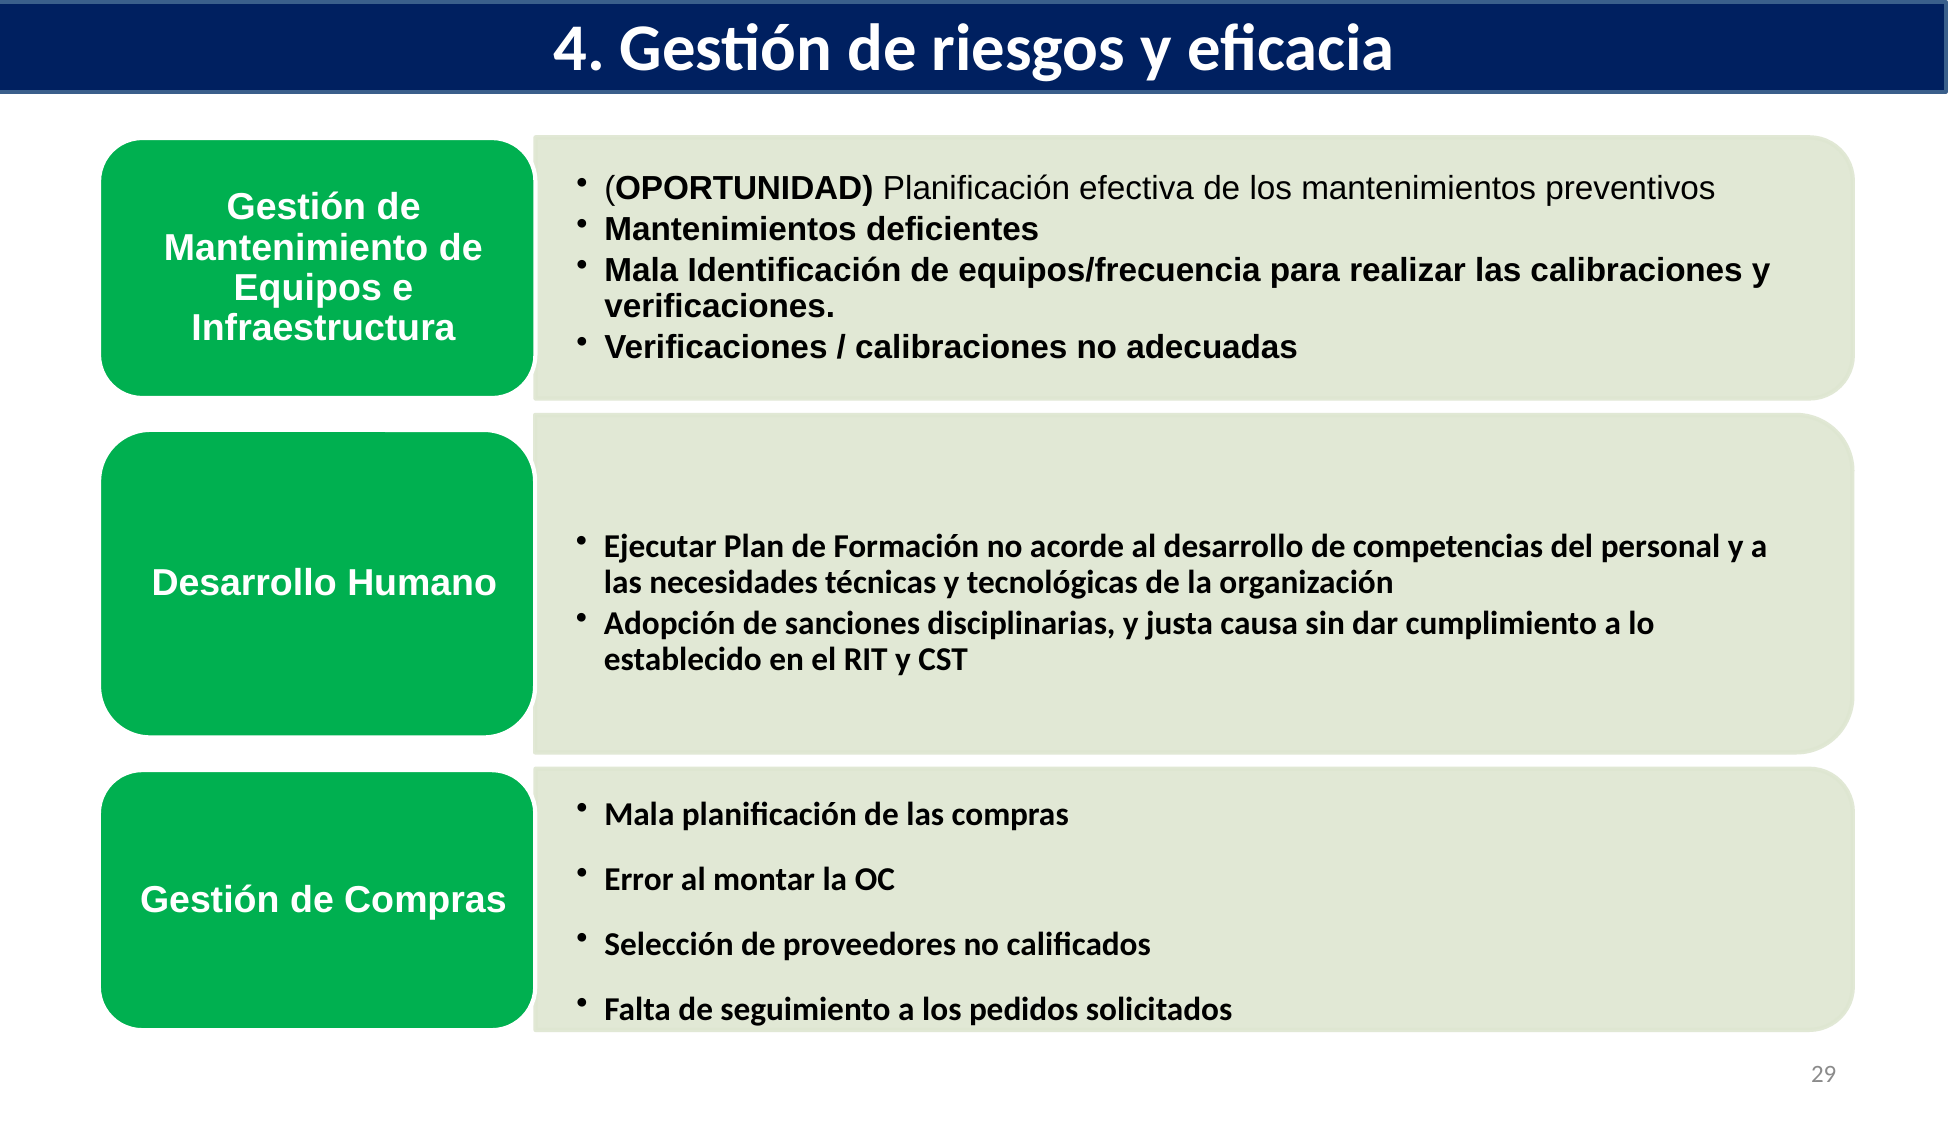

4. Gestión de riesgos y eficacia

(OPORTUNIDAD) Planificación efectiva de los mantenimientos preventivos
Mantenimientos deficientes
Mala Identificación de equipos/frecuencia para realizar las calibraciones y verificaciones.
Verificaciones / calibraciones no adecuadas
Gestión de Mantenimiento de Equipos e Infraestructura

Ejecutar Plan de Formación no acorde al desarrollo de competencias del personal y a las necesidades técnicas y tecnológicas de la organización
Adopción de sanciones disciplinarias, y justa causa sin dar cumplimiento a lo establecido en el RIT y CST
Desarrollo Humano
Mala planificación de las compras
Error al montar la OC
Selección de proveedores no calificados
Falta de seguimiento a los pedidos solicitados
Gestión de Compras

29